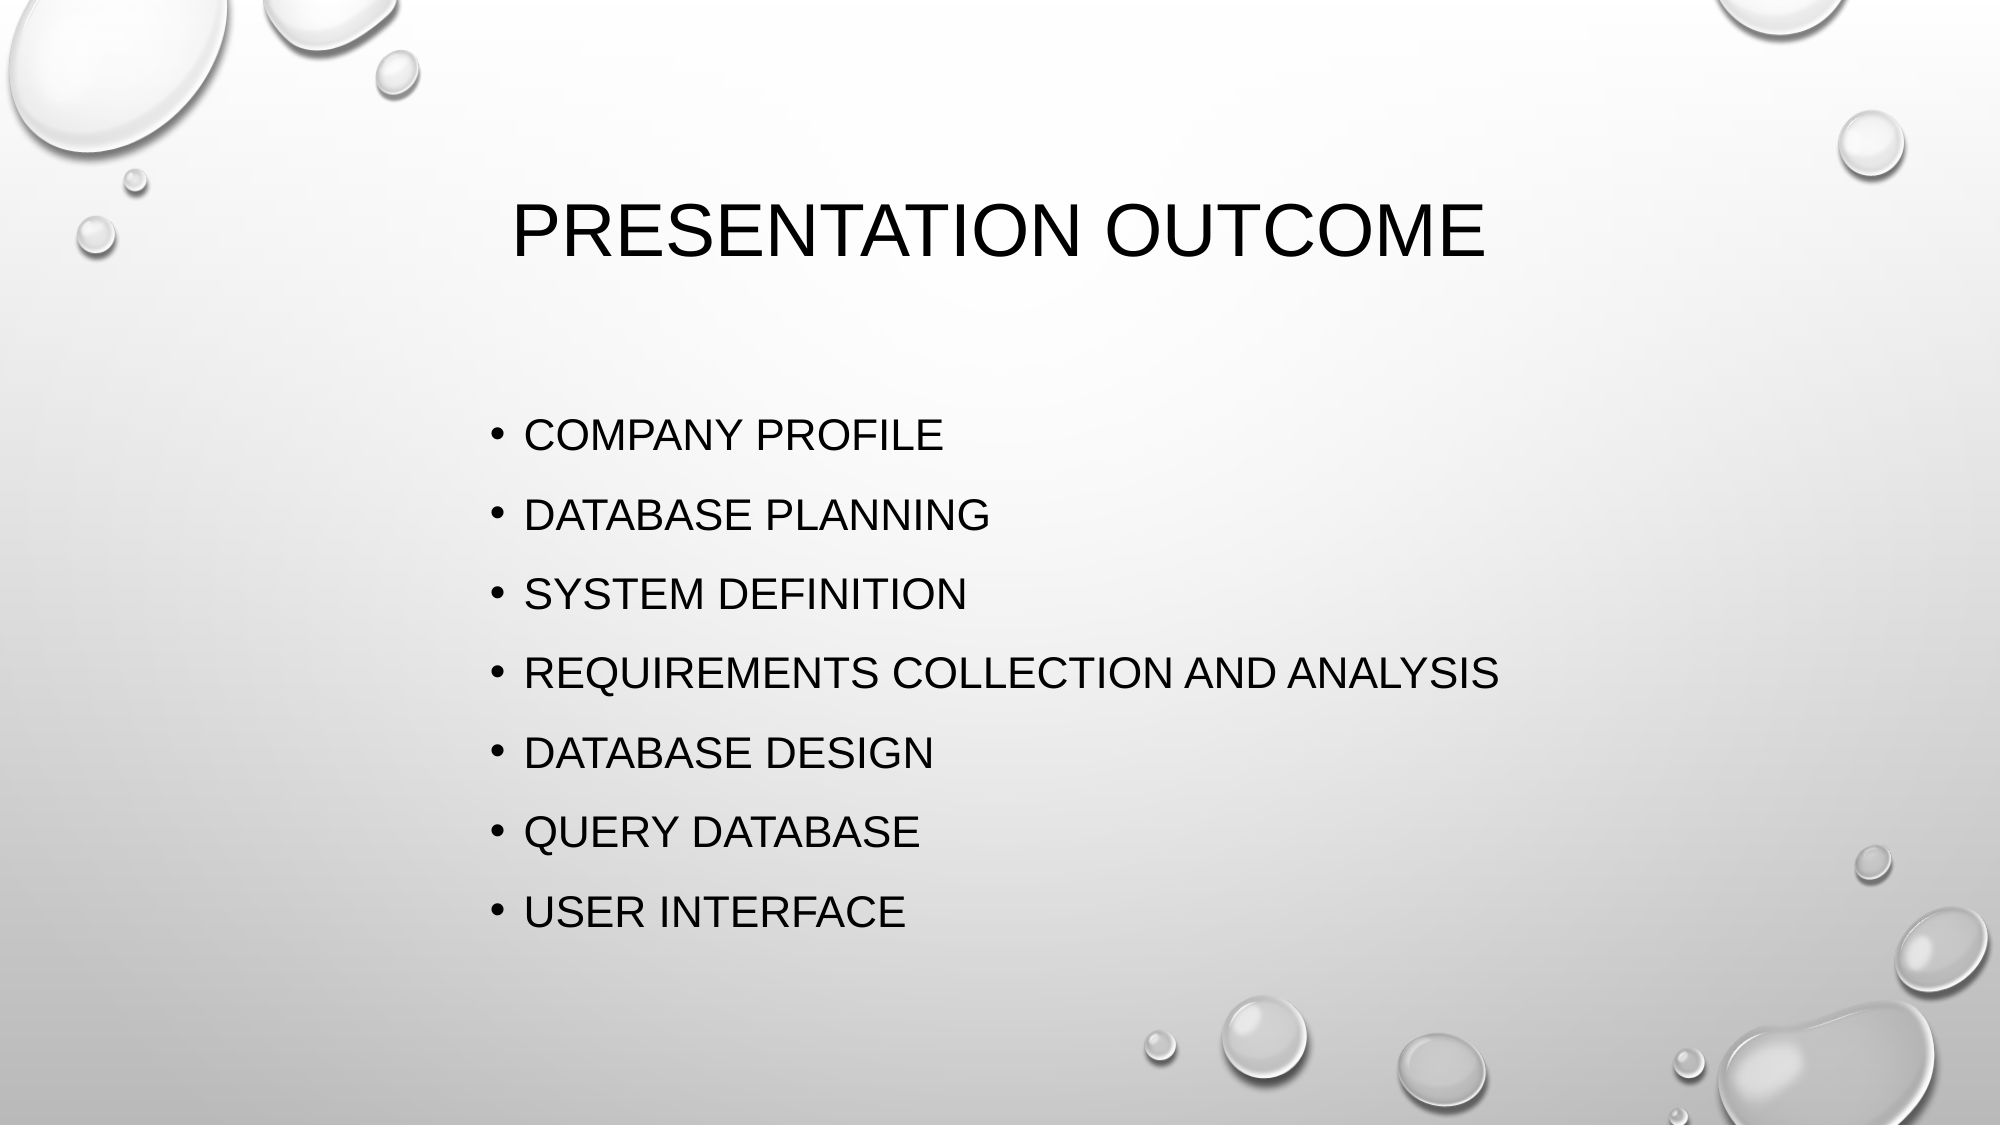

# Presentation outcome
Company profile
Database planning
System definition
Requirements Collection and Analysis
Database design
Query Database
User interface